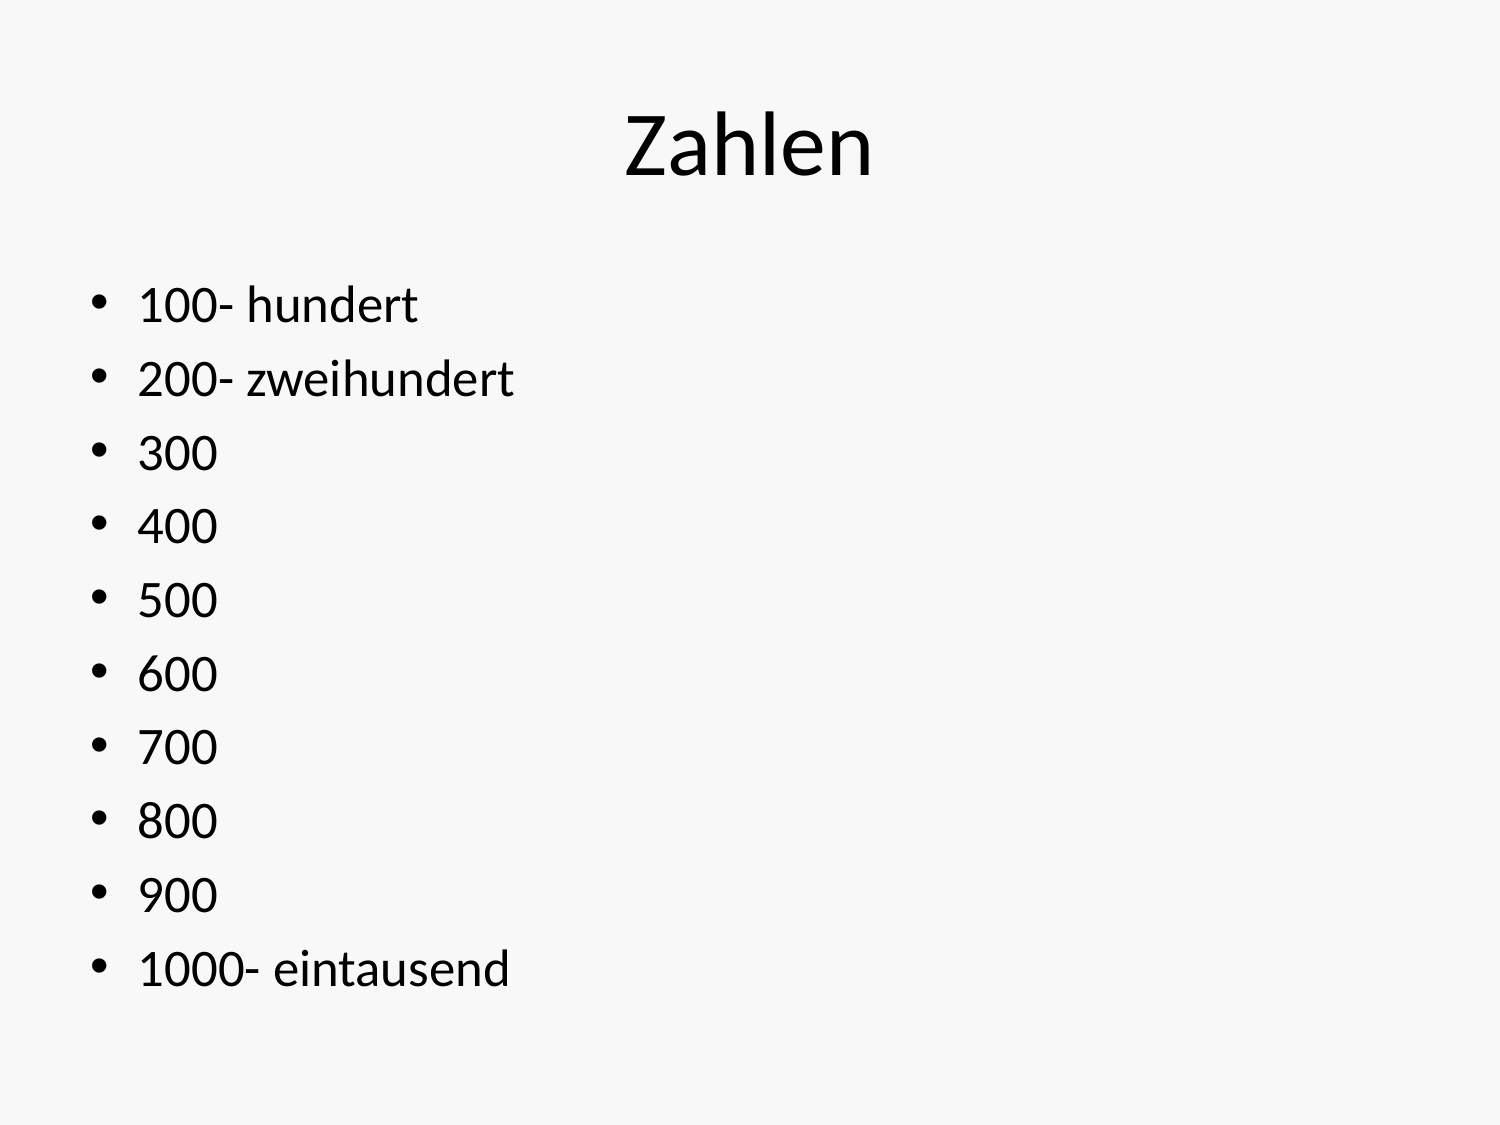

# Zahlen
100- hundert
200- zweihundert
300
400
500
600
700
800
900
1000- eintausend